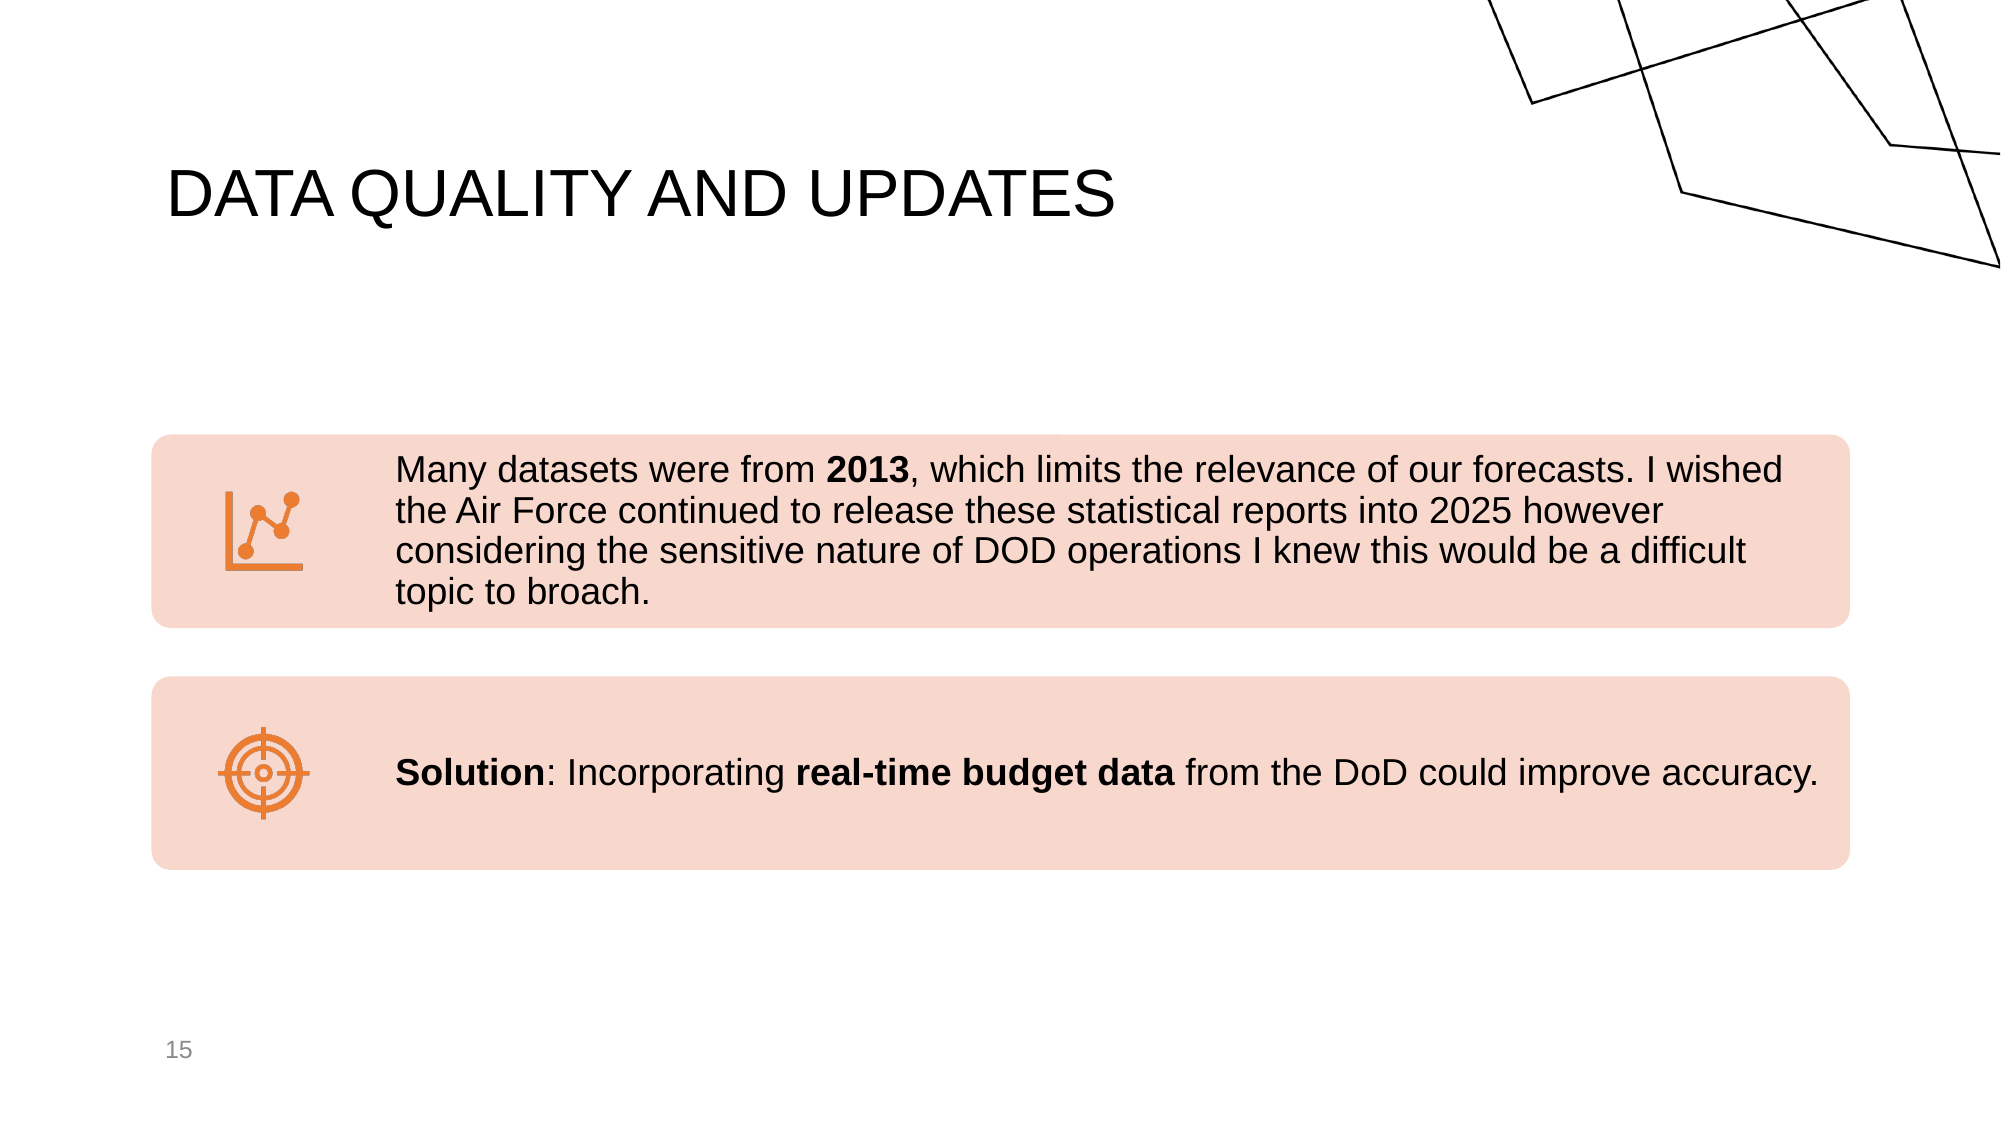

# DATA QUALITY AND UPDATES
Many datasets were from 2013, which limits the relevance of our forecasts. I wished the Air Force continued to release these statistical reports into 2025 however considering the sensitive nature of DOD operations I knew this would be a difficult topic to broach.
Solution: Incorporating real-time budget data from the DoD could improve accuracy.
15